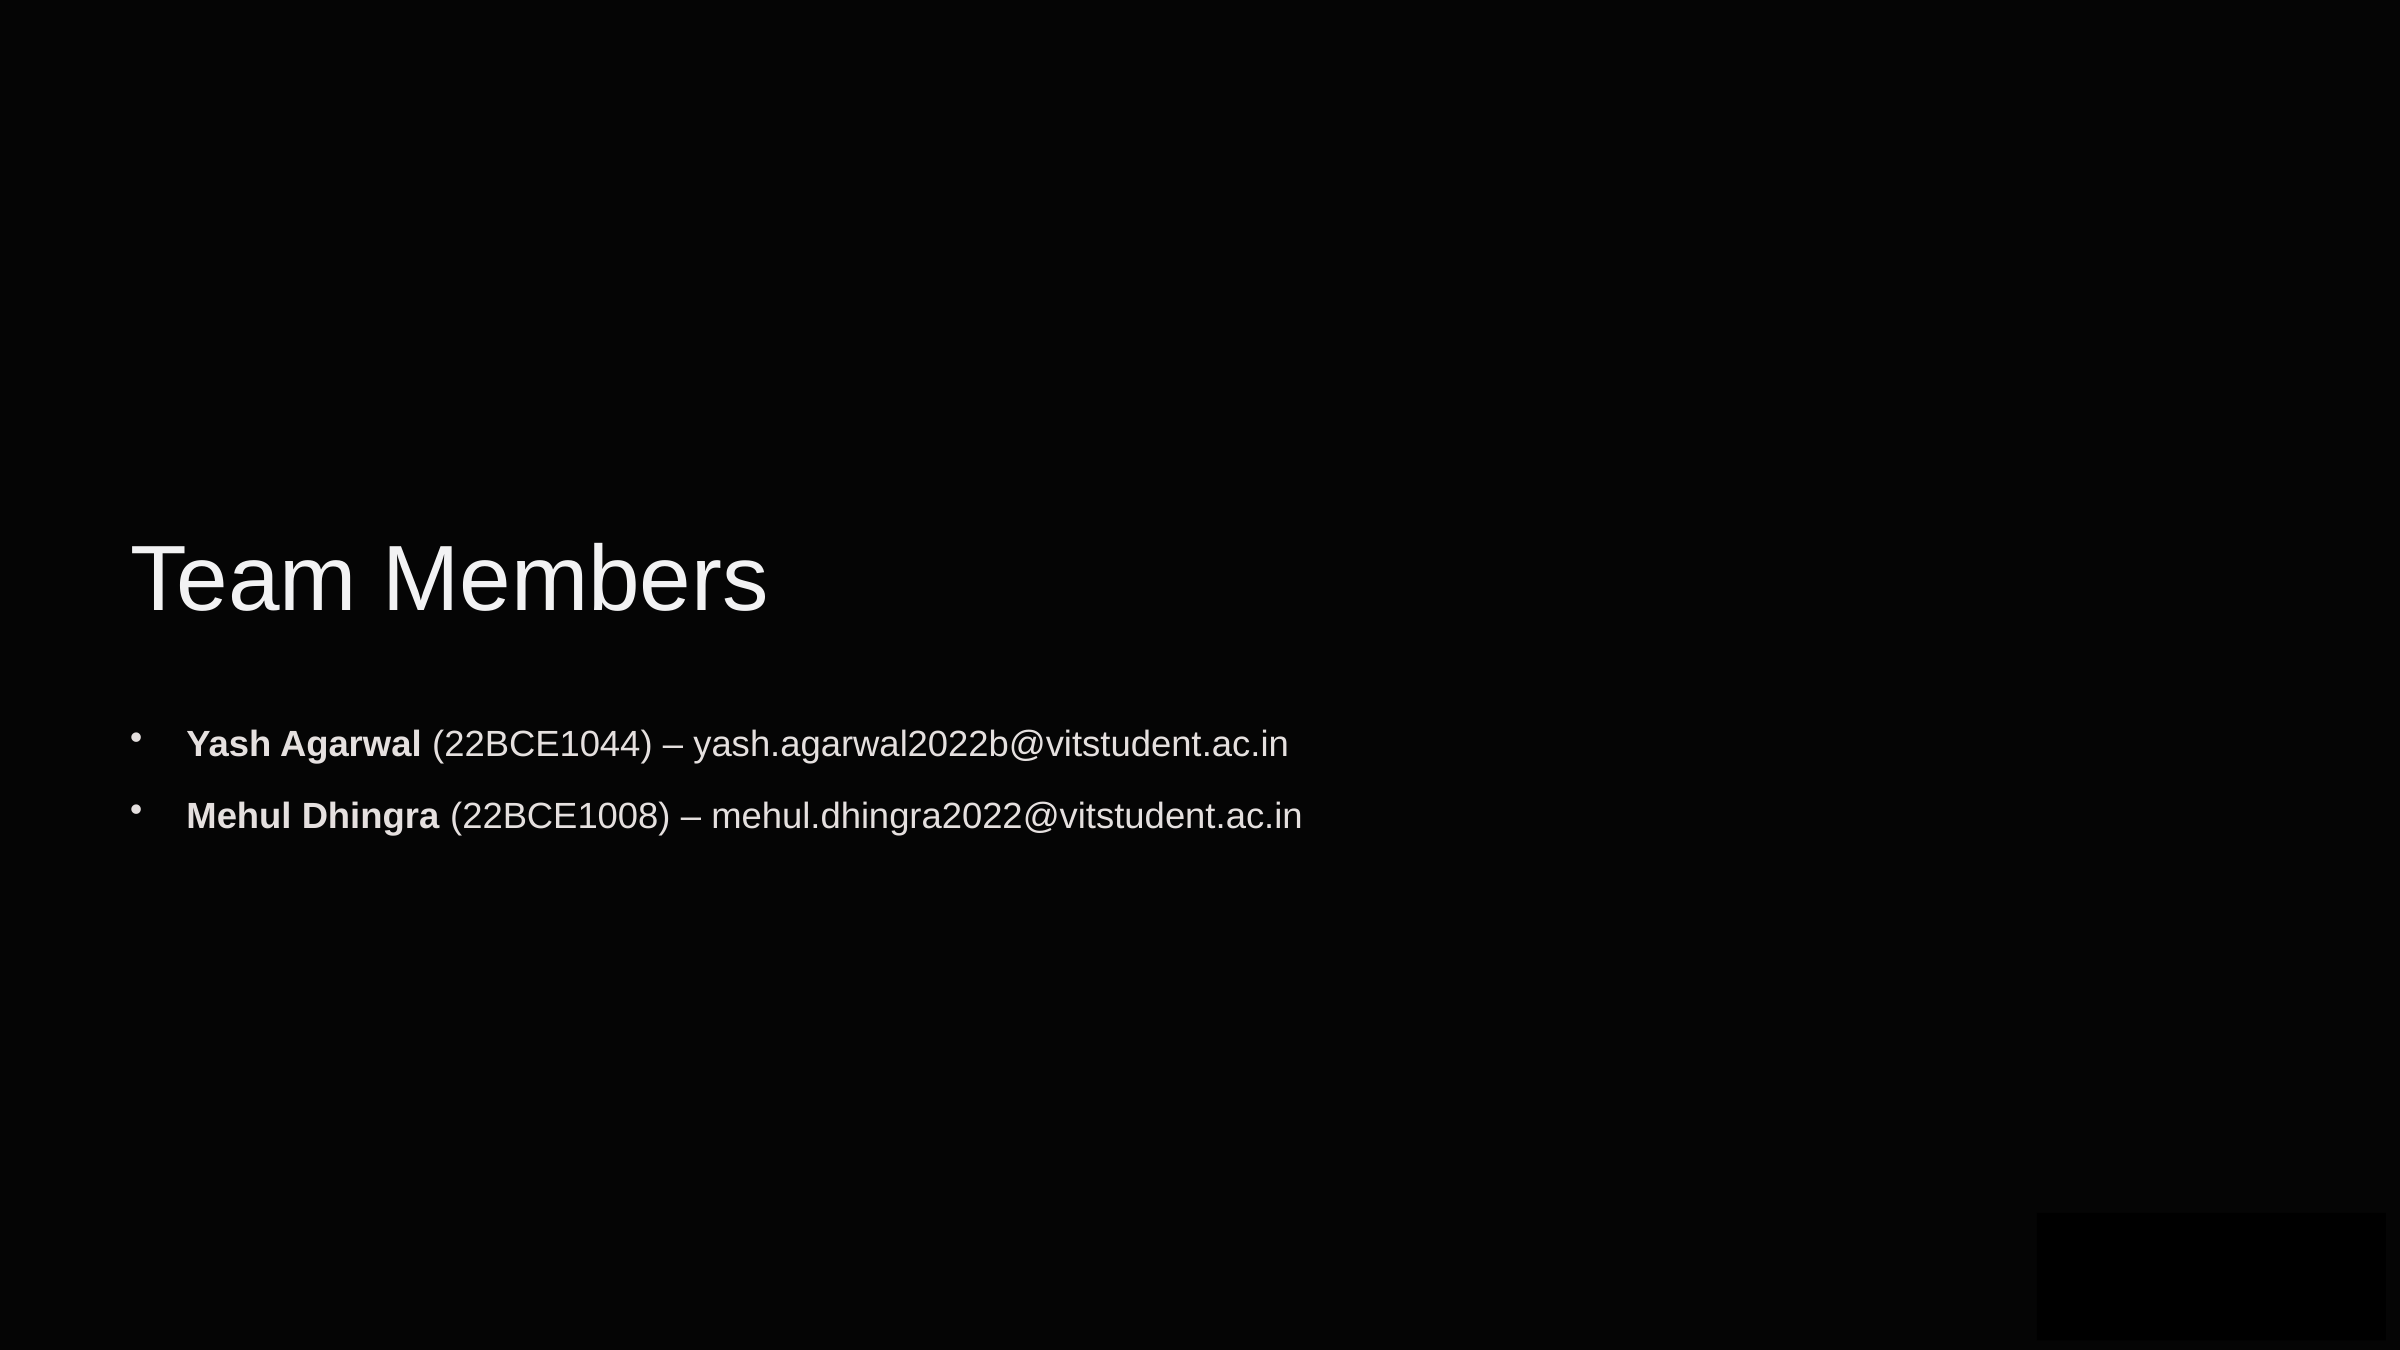

Team Members
Yash Agarwal (22BCE1044) – yash.agarwal2022b@vitstudent.ac.in
Mehul Dhingra (22BCE1008) – mehul.dhingra2022@vitstudent.ac.in